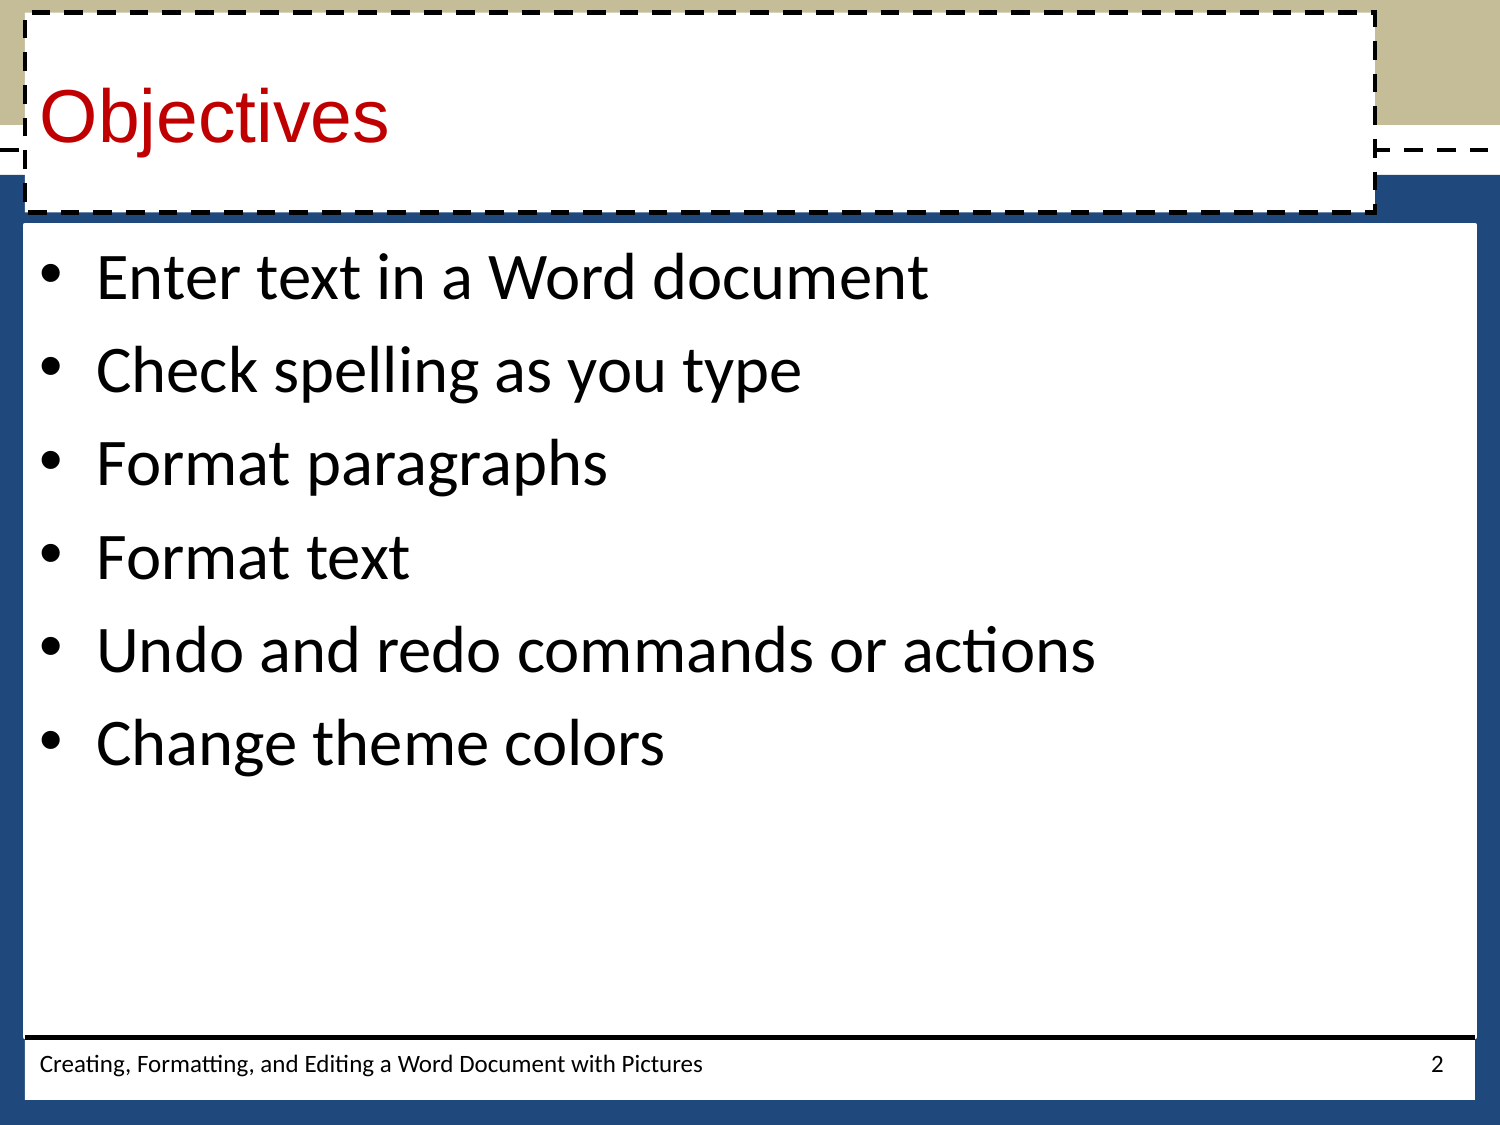

# Objectives
Enter text in a Word document
Check spelling as you type
Format paragraphs
Format text
Undo and redo commands or actions
Change theme colors
Creating, Formatting, and Editing a Word Document with Pictures
2